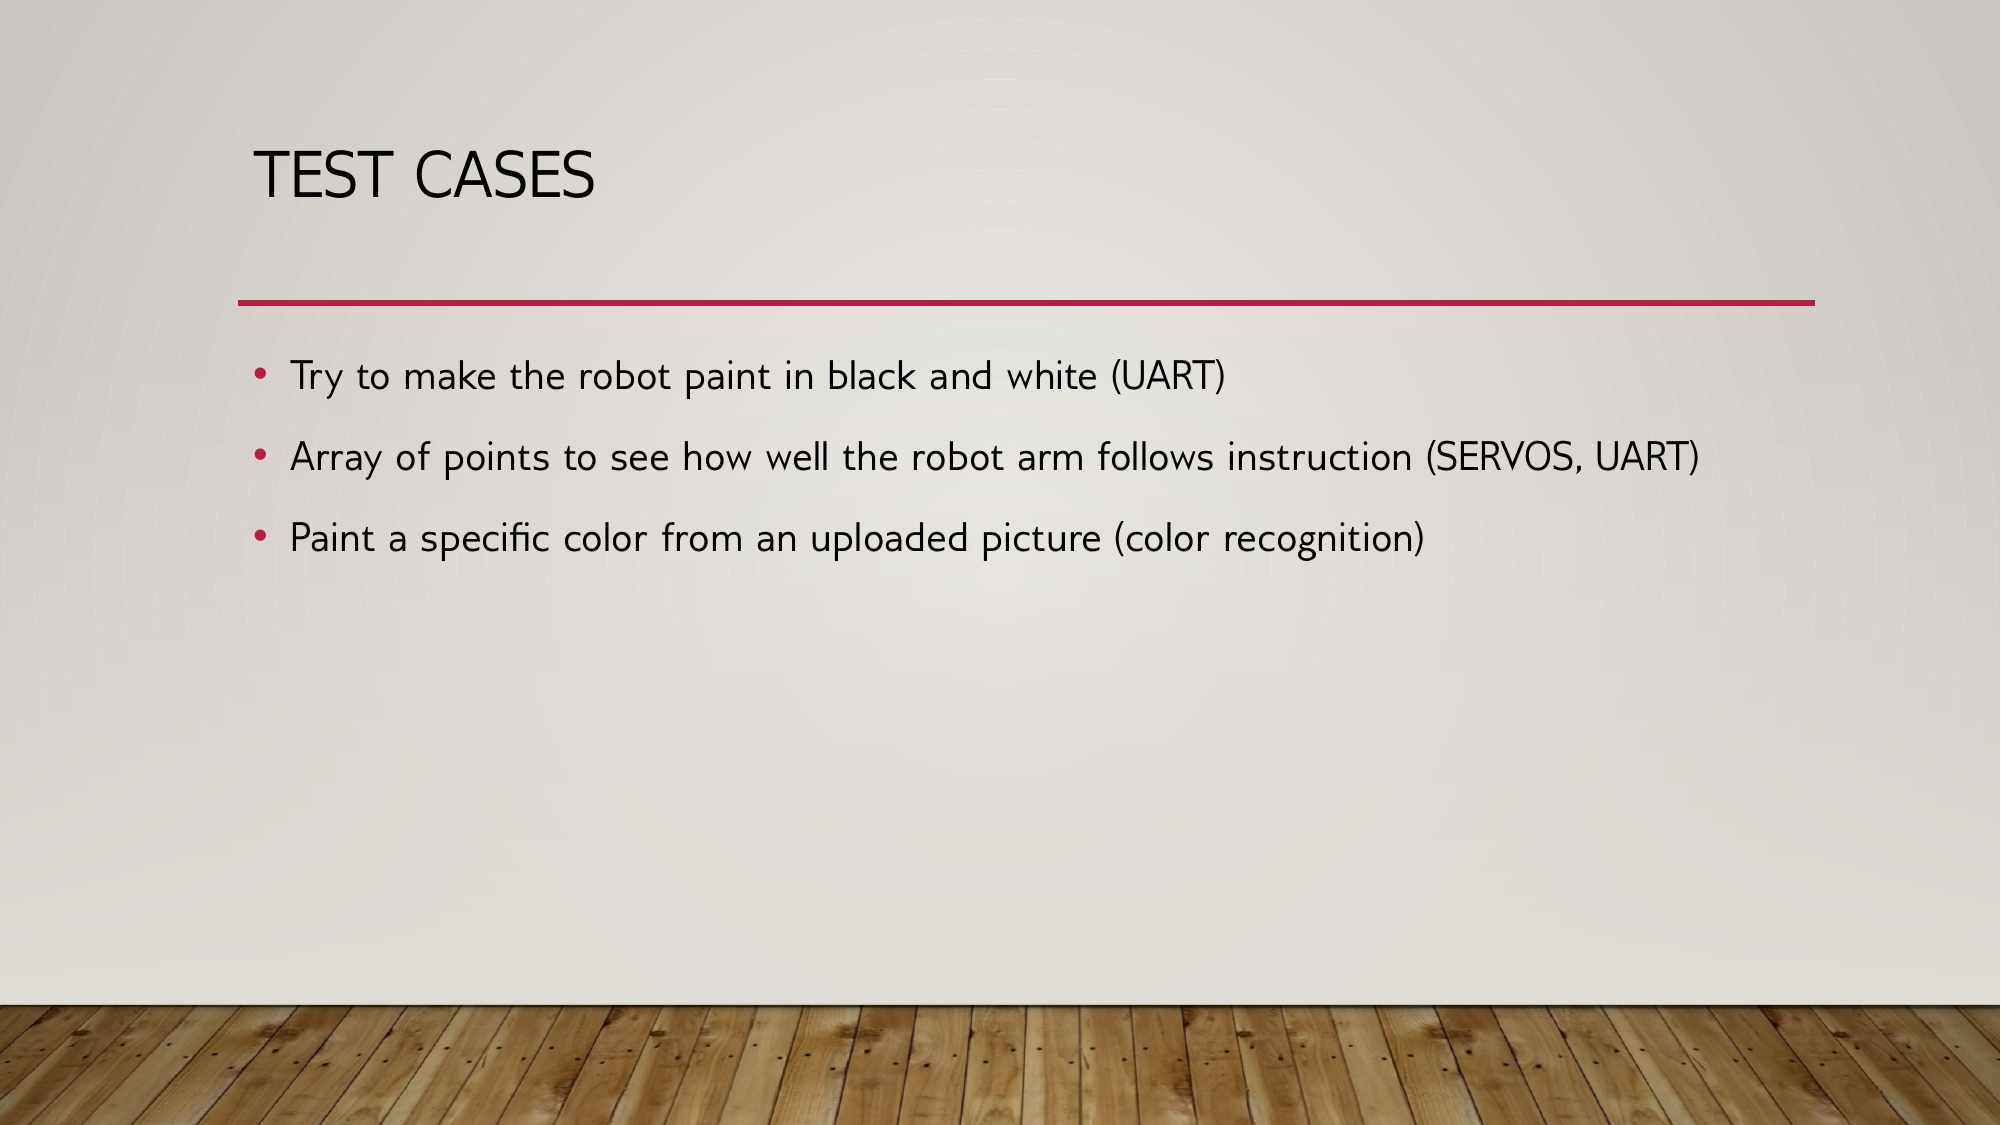

# TEST CASES
Try to make the robot paint in black and white (UART)
Array of points to see how well the robot arm follows instruction (SERVOS, UART)
Paint a specific color from an uploaded picture (color recognition)